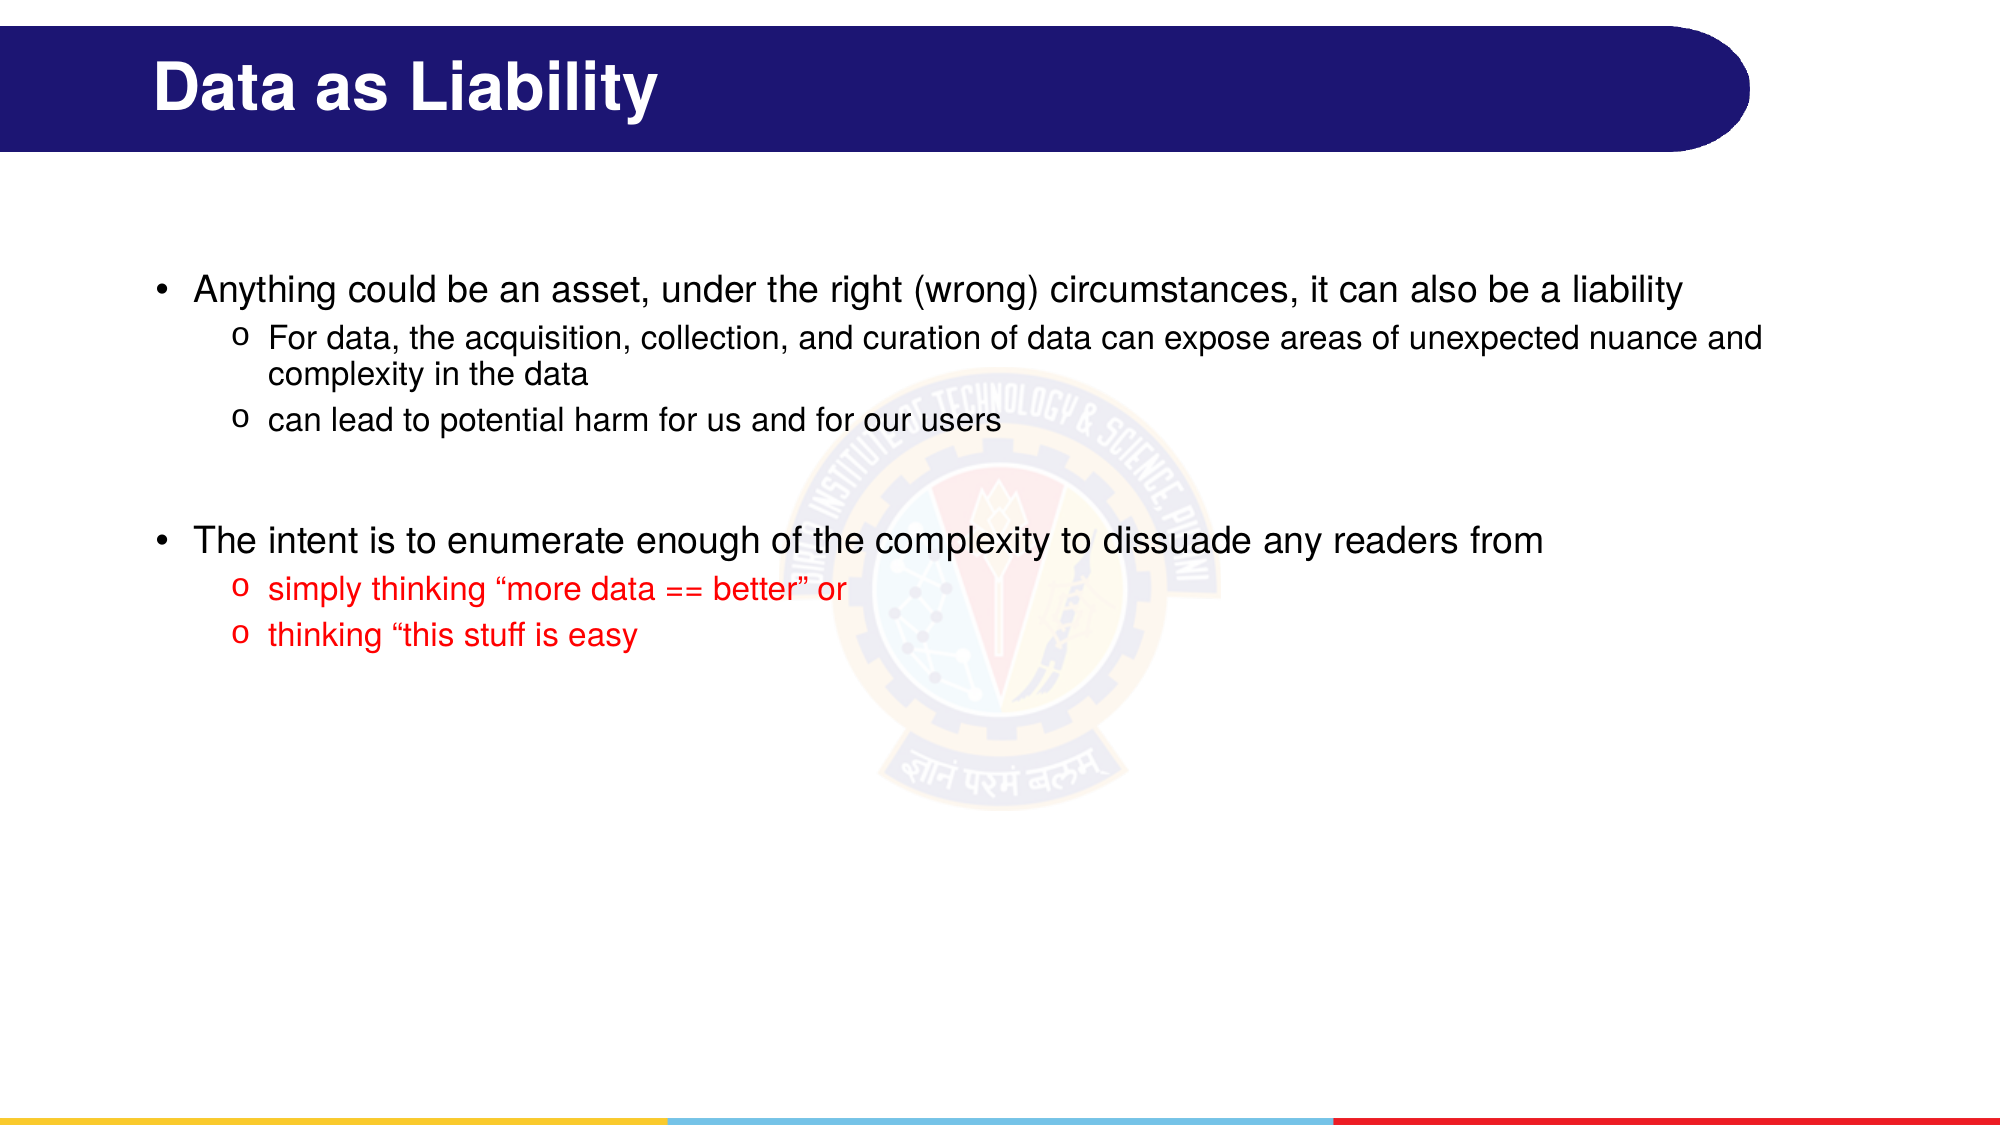

# Data as Liability

Anything could be an asset, under the right (wrong) circumstances, it can also be a liability
For data, the acquisition, collection, and curation of data can expose areas of unexpected nuance and complexity in the data
can lead to potential harm for us and for our users

The intent is to enumerate enough of the complexity to dissuade any readers from
simply thinking “more data == better” or
thinking “this stuff is easy